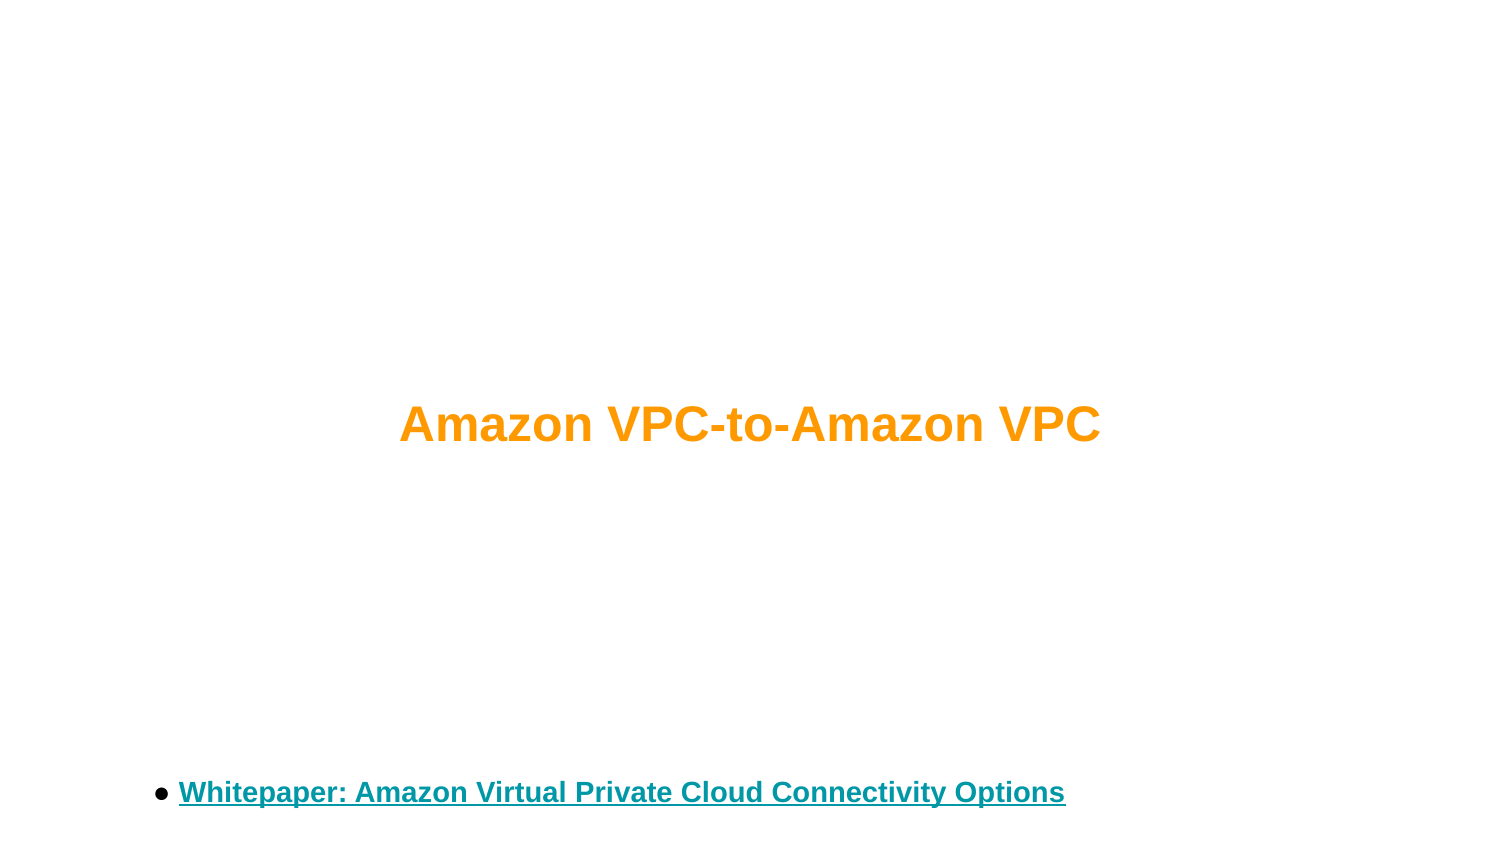

Amazon VPC-to-Amazon VPC
● Whitepaper: Amazon Virtual Private Cloud Connectivity Options